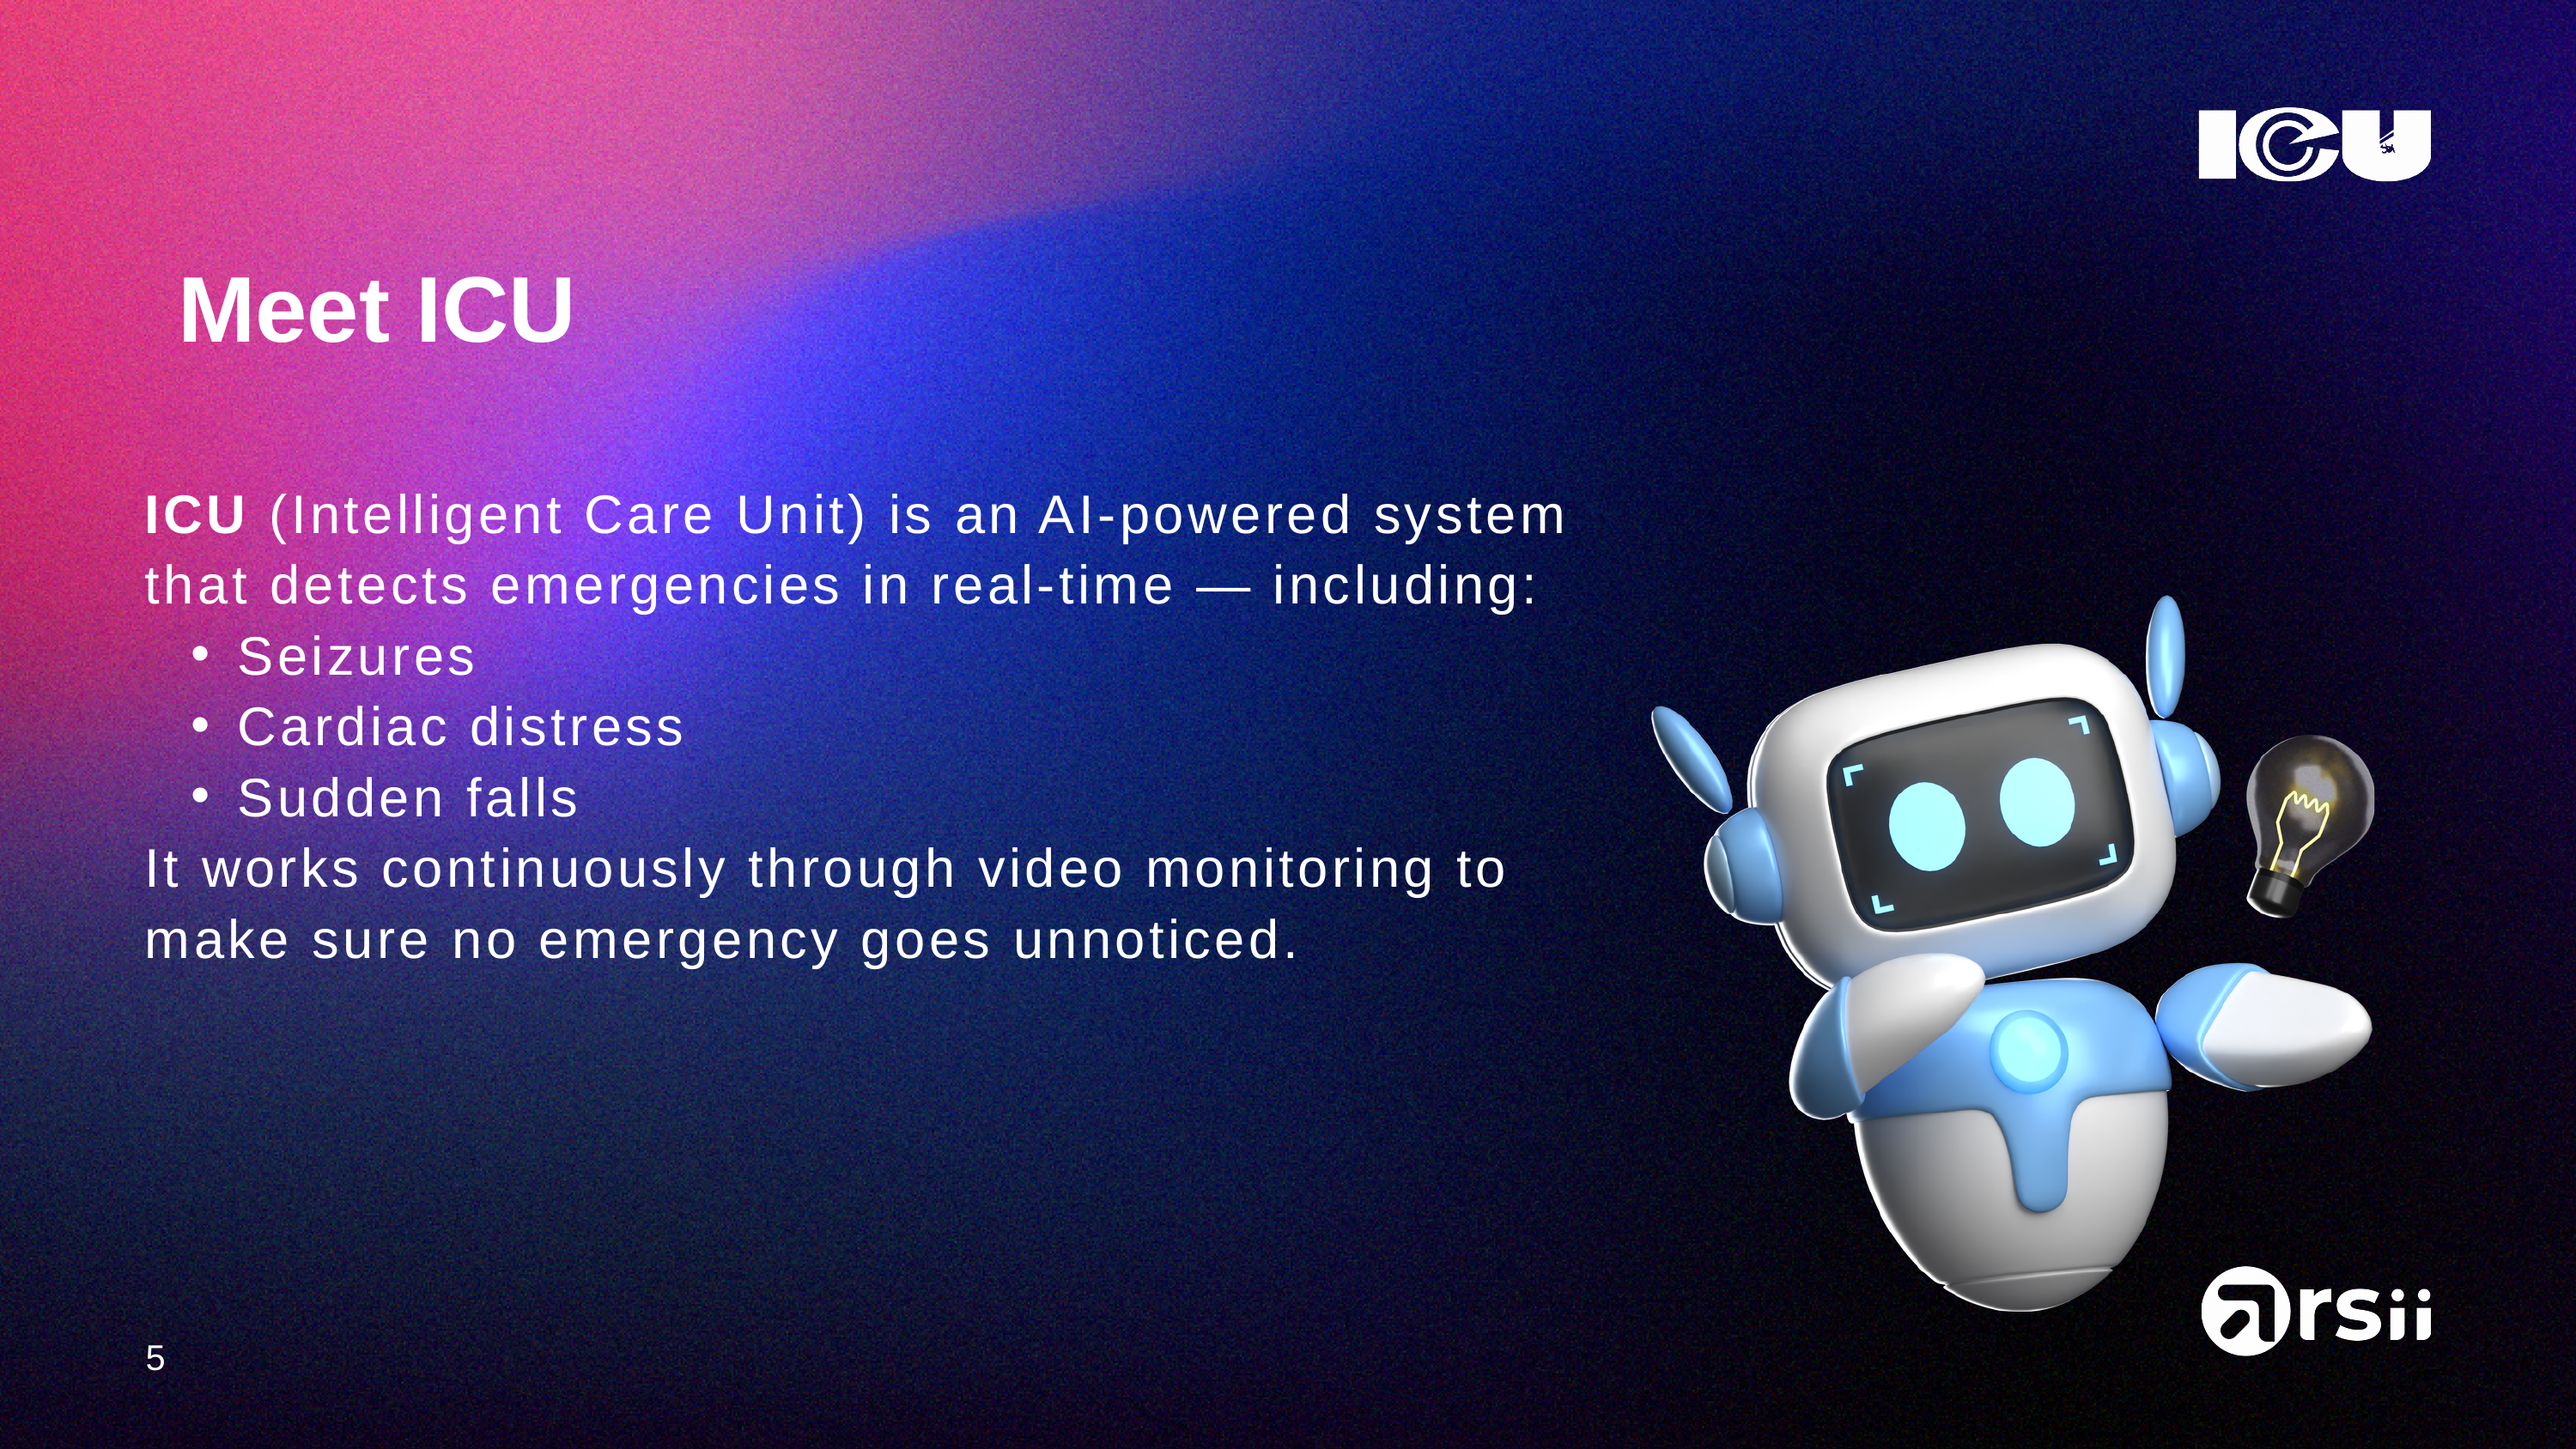

Meet ICU
ICU (Intelligent Care Unit) is an AI-powered system that detects emergencies in real-time — including:
Seizures
Cardiac distress
Sudden falls
It works continuously through video monitoring to make sure no emergency goes unnoticed.

5